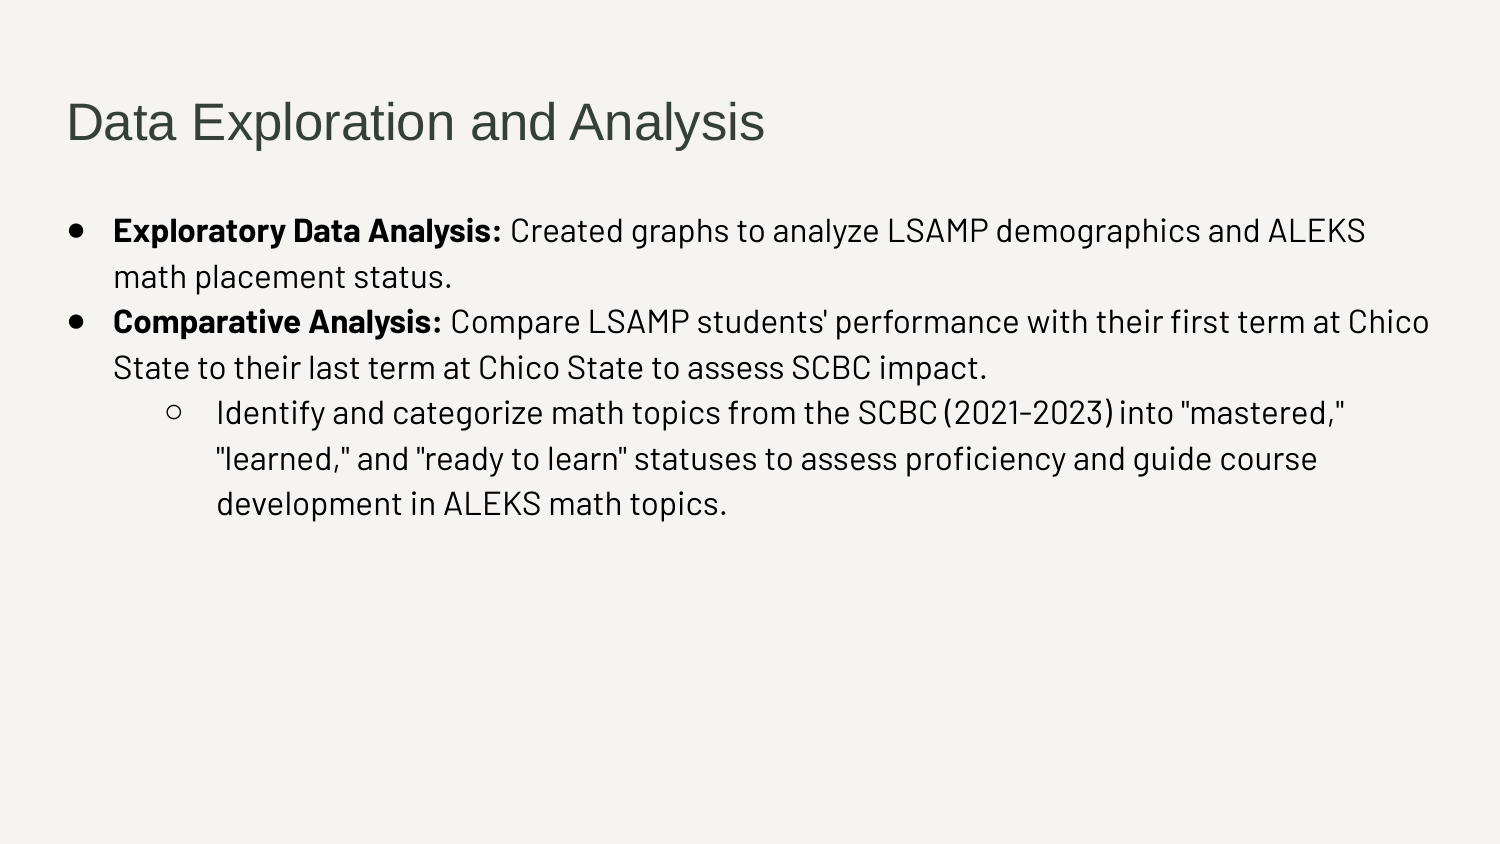

# Data Exploration and Analysis

Exploratory Data Analysis: Created graphs to analyze LSAMP demographics and ALEKS math placement status.
Comparative Analysis: Compare LSAMP students' performance with their first term at Chico State to their last term at Chico State to assess SCBC impact.
Identify and categorize math topics from the SCBC (2021-2023) into "mastered," "learned," and "ready to learn" statuses to assess proficiency and guide course development in ALEKS math topics.